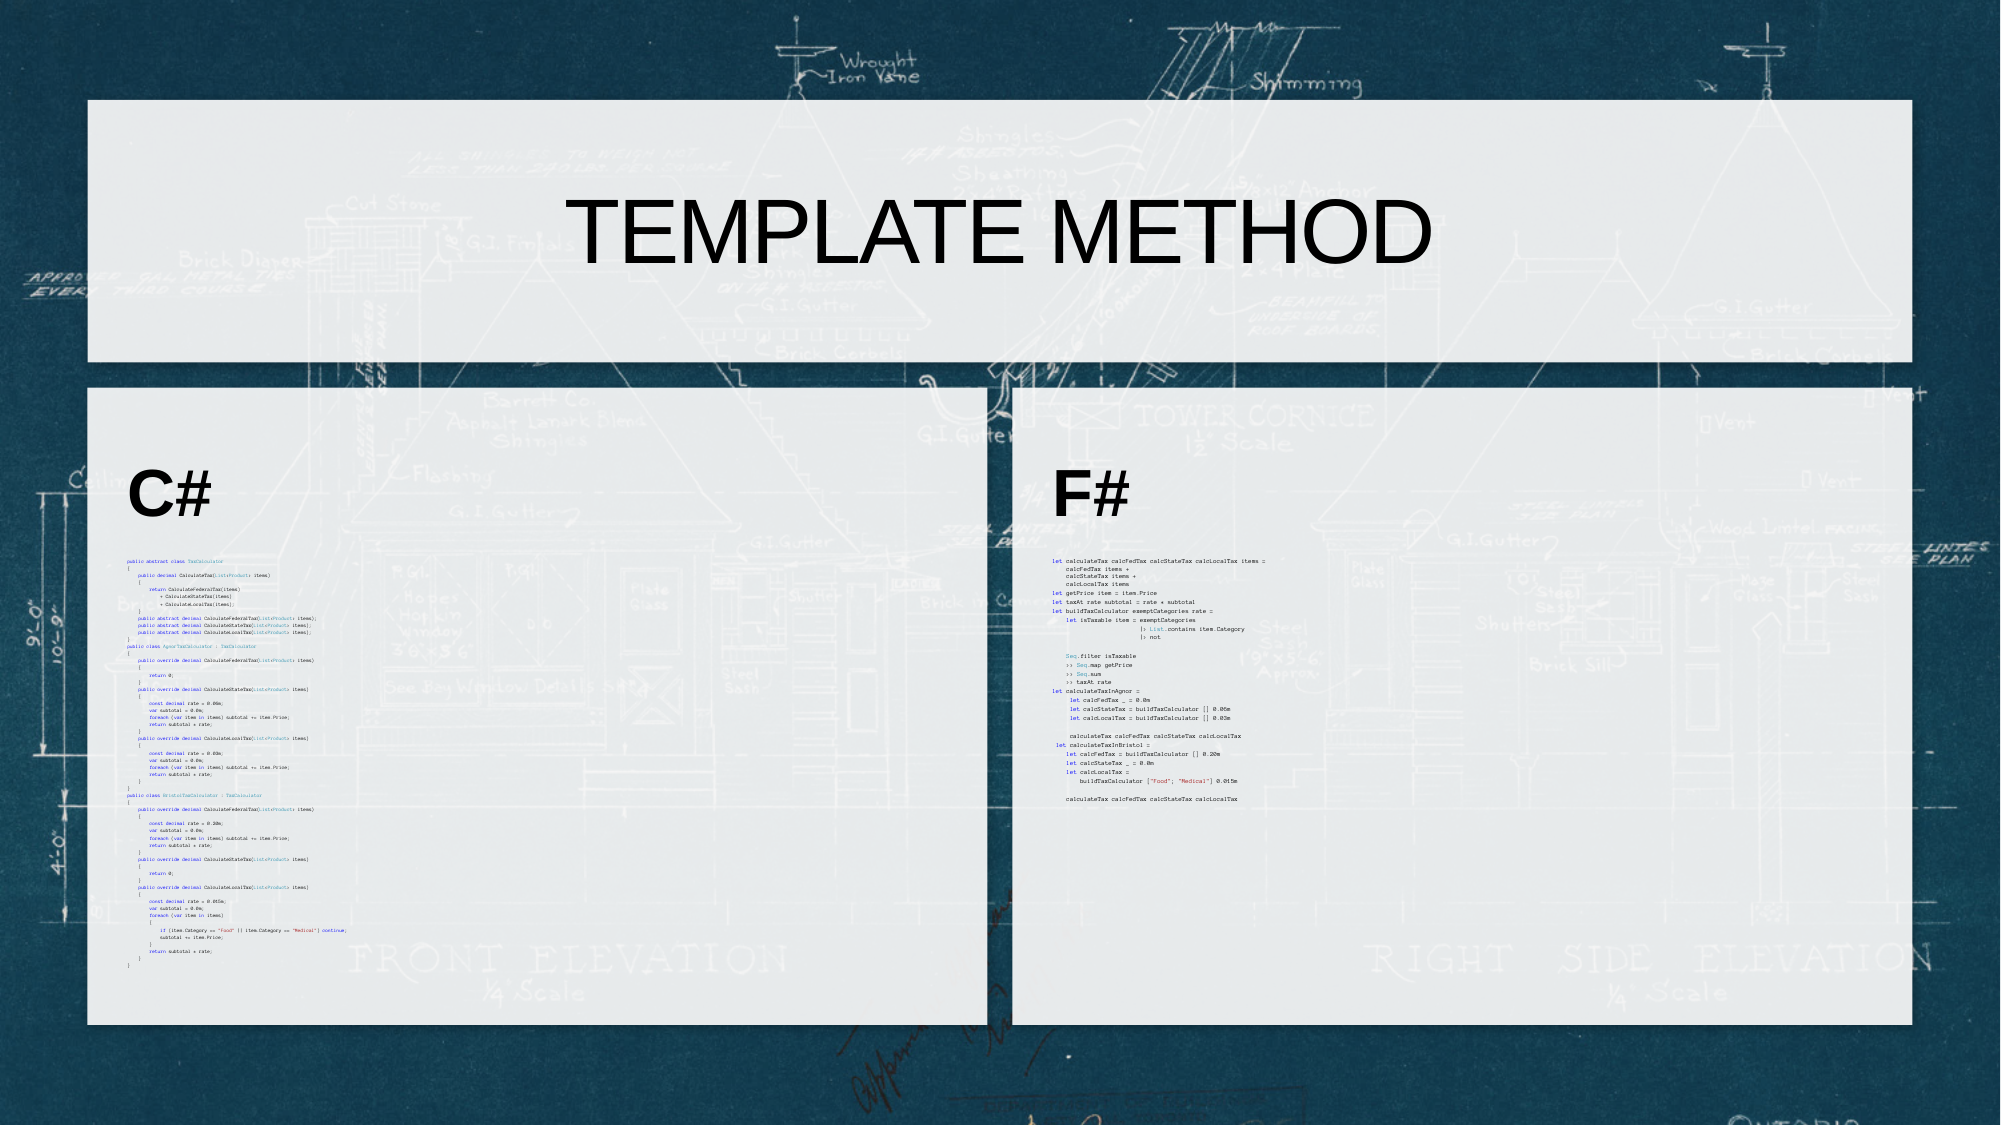

# Template Method
C#
F#
public abstract class TaxCalculator
{
    public decimal CalculateTax(List<Product> items)
    {
        return CalculateFederalTax(items)
            + CalculateStateTax(items)
            + CalculateLocalTax(items);
    }
    public abstract decimal CalculateFederalTax(List<Product> items);
    public abstract decimal CalculateStateTax(List<Product> items);
    public abstract decimal CalculateLocalTax(List<Product> items);
}
public class AgnorTaxCalculator : TaxCalculator
{
    public override decimal CalculateFederalTax(List<Product> items)
    {
        return 0;
    }
    public override decimal CalculateStateTax(List<Product> items)
    {
        const decimal rate = 0.06m;
        var subtotal = 0.0m;
        foreach (var item in items) subtotal += item.Price;
        return subtotal * rate;
    }
    public override decimal CalculateLocalTax(List<Product> items)
    {
        const decimal rate = 0.03m;
        var subtotal = 0.0m;
        foreach (var item in items) subtotal += item.Price;
        return subtotal * rate;
    }
}
public class BristolTaxCalculator : TaxCalculator
{
    public override decimal CalculateFederalTax(List<Product> items)
    {
        const decimal rate = 0.20m;
        var subtotal = 0.0m;
        foreach (var item in items) subtotal += item.Price;
        return subtotal * rate;
    }
    public override decimal CalculateStateTax(List<Product> items)
    {
        return 0;
    }
    public override decimal CalculateLocalTax(List<Product> items)
    {
        const decimal rate = 0.015m;
        var subtotal = 0.0m;
        foreach (var item in items)
        {
            if (item.Category == "Food" || item.Category == "Medical") continue;
            subtotal += item.Price;
        }
        return subtotal * rate;
    }
}

let calculateTax calcFedTax calcStateTax calcLocalTax items =
    calcFedTax items +
    calcStateTax items +
    calcLocalTax items
let getPrice item = item.Price
let taxAt rate subtotal = rate * subtotal
let buildTaxCalculator exemptCategories rate =
    let isTaxable item = exemptCategories
                         |> List.contains item.Category
                         |> not

    Seq.filter isTaxable
    >> Seq.map getPrice
    >> Seq.sum
    >> taxAt rate
let calculateTaxInAgnor =
     let calcFedTax _ = 0.0m
     let calcStateTax = buildTaxCalculator [] 0.06m
     let calcLocalTax = buildTaxCalculator [] 0.03m

     calculateTax calcFedTax calcStateTax calcLocalTax
 let calculateTaxInBristol =
    let calcFedTax = buildTaxCalculator [] 0.20m
    let calcStateTax _ = 0.0m
    let calcLocalTax =
        buildTaxCalculator ["Food"; "Medical"] 0.015m

    calculateTax calcFedTax calcStateTax calcLocalTax